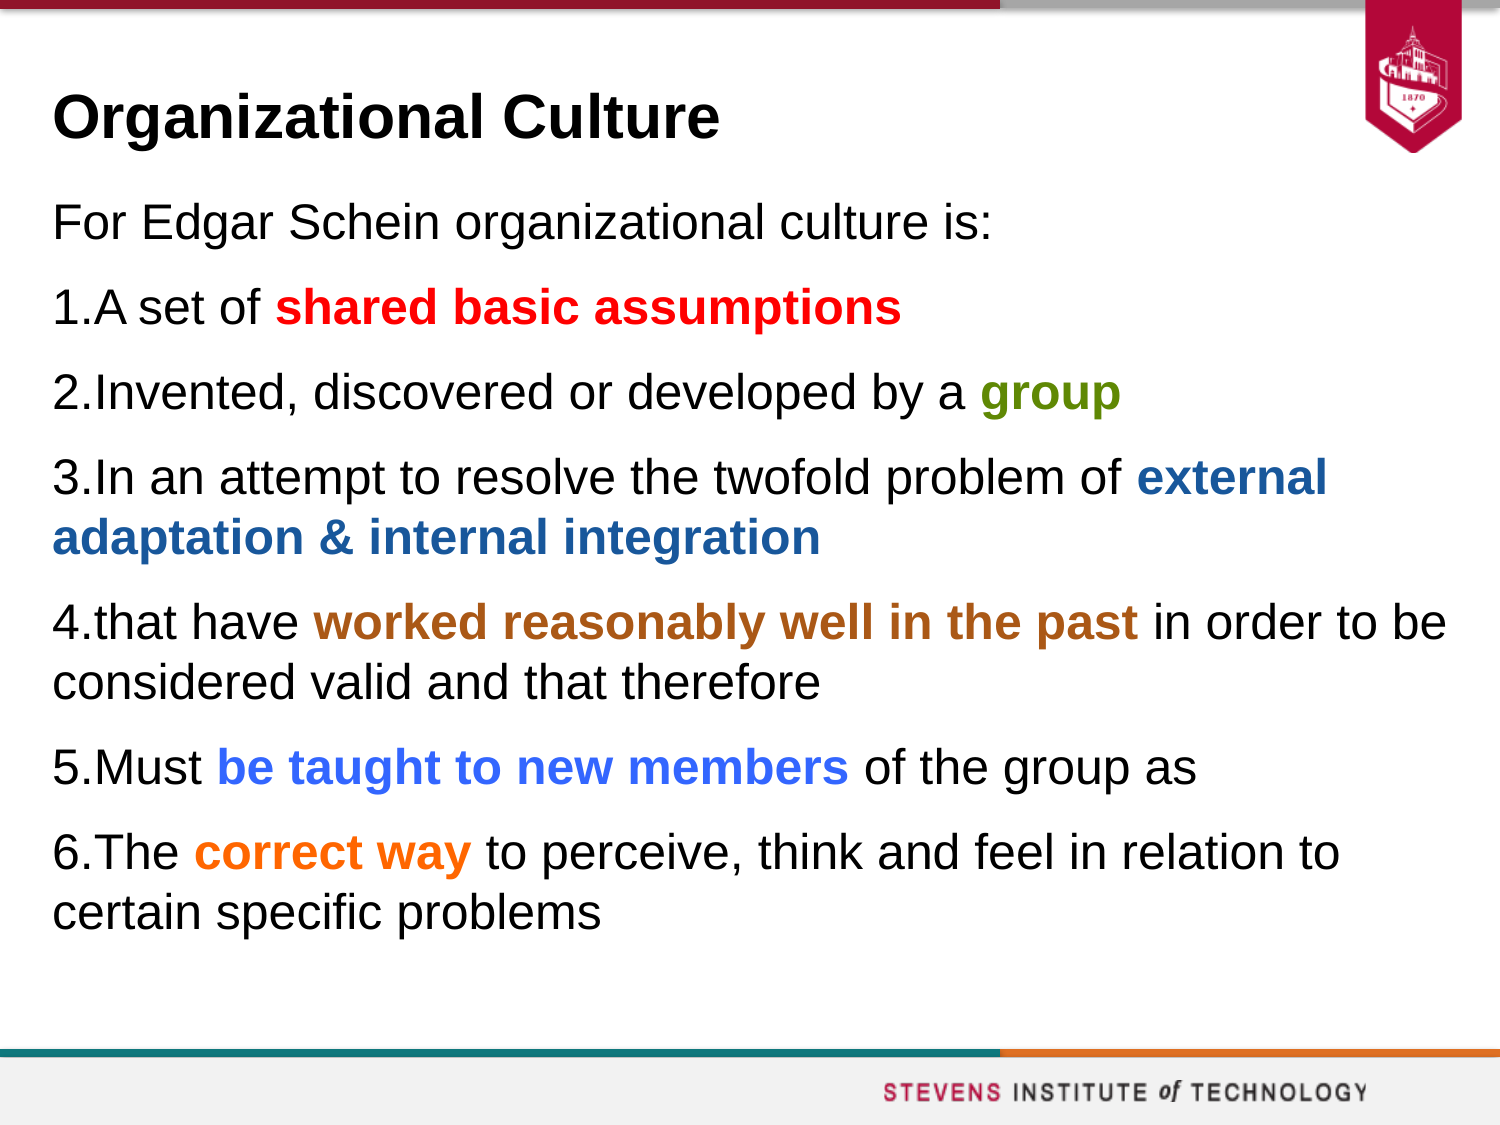

# Organizational Culture

For Edgar Schein organizational culture is:
A set of shared basic assumptions
Invented, discovered or developed by a group
In an attempt to resolve the twofold problem of external adaptation & internal integration
that have worked reasonably well in the past in order to be considered valid and that therefore
Must be taught to new members of the group as
The correct way to perceive, think and feel in relation to certain specific problems